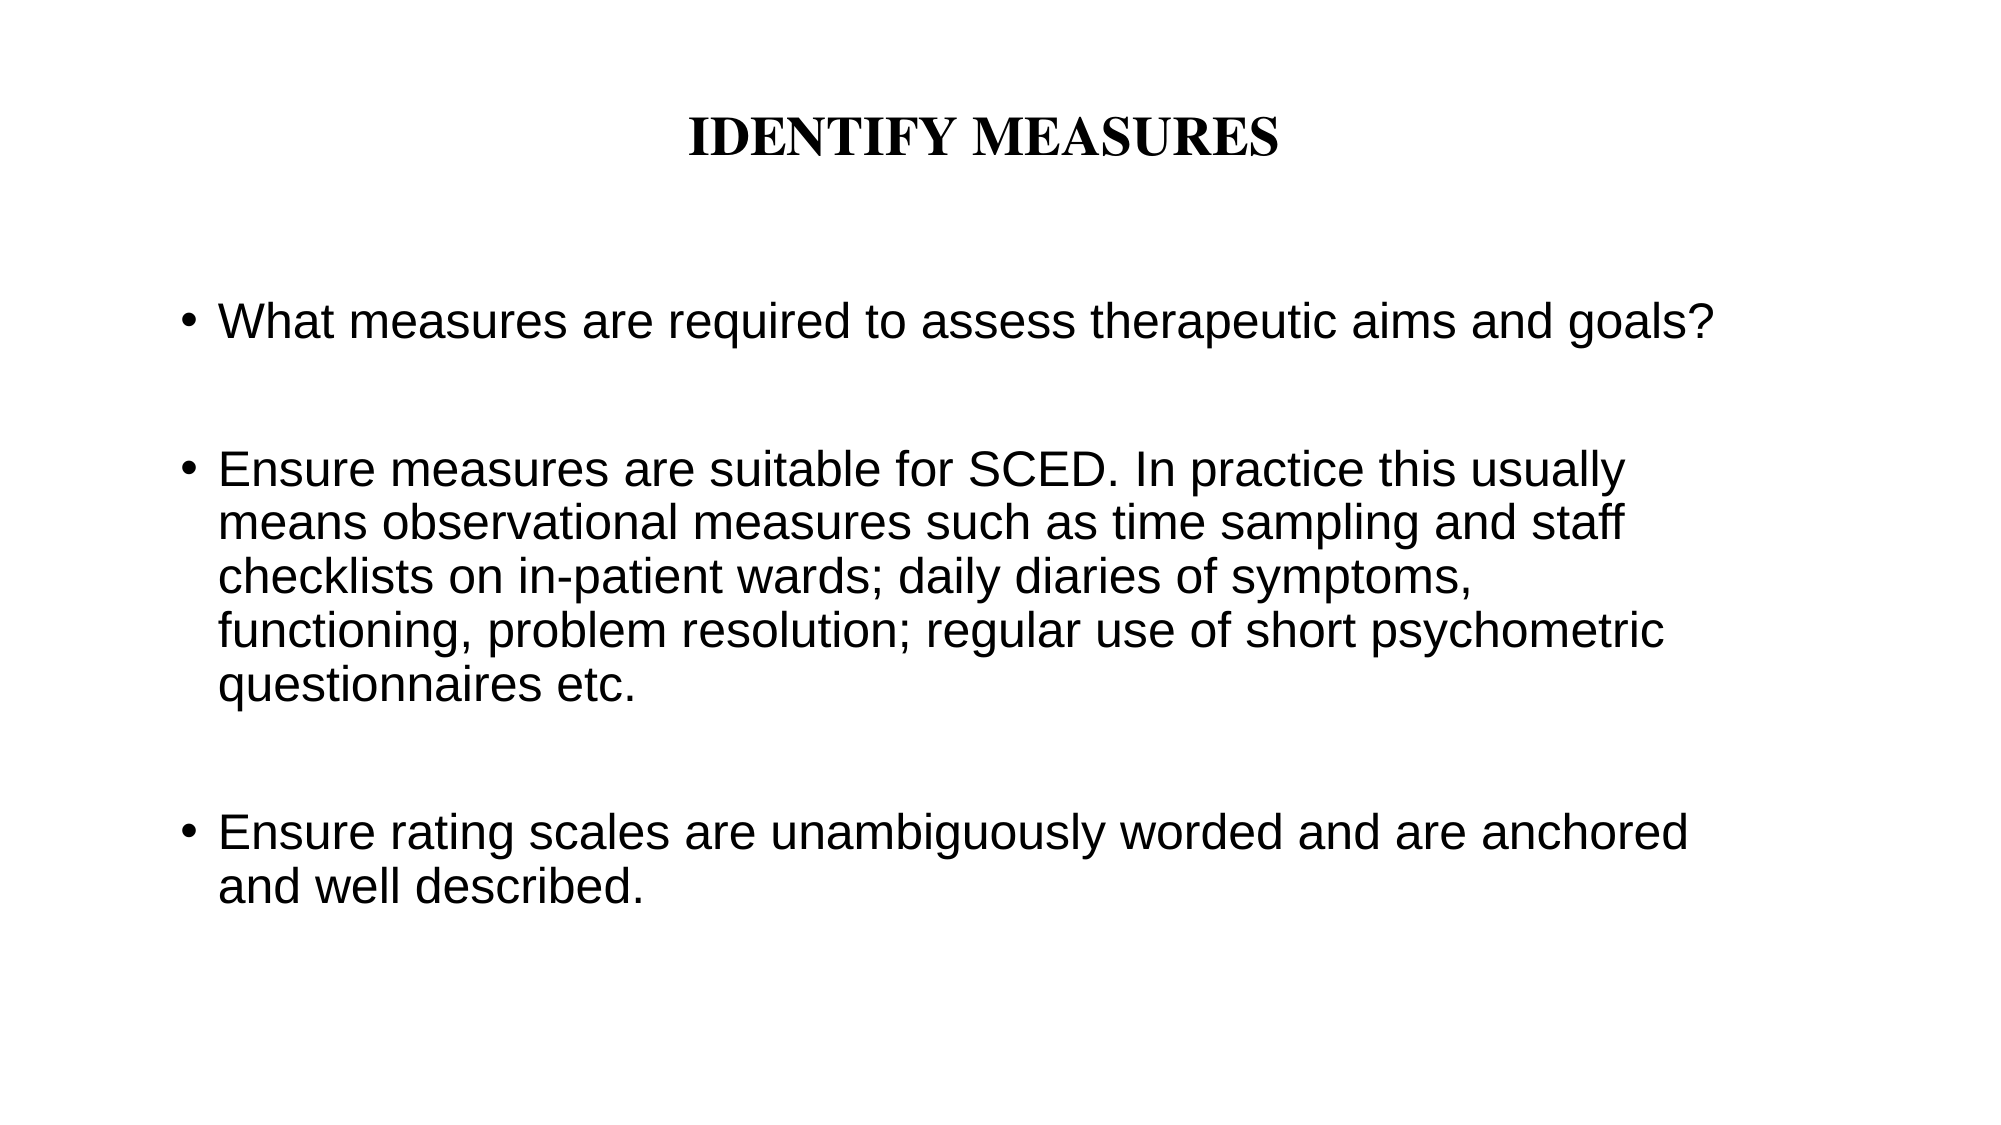

# IDENTIFY MEASURES
What measures are required to assess therapeutic aims and goals?

Ensure measures are suitable for SCED. In practice this usually means observational measures such as time sampling and staff checklists on in-patient wards; daily diaries of symptoms, functioning, problem resolution; regular use of short psychometric questionnaires etc.

Ensure rating scales are unambiguously worded and are anchored and well described.